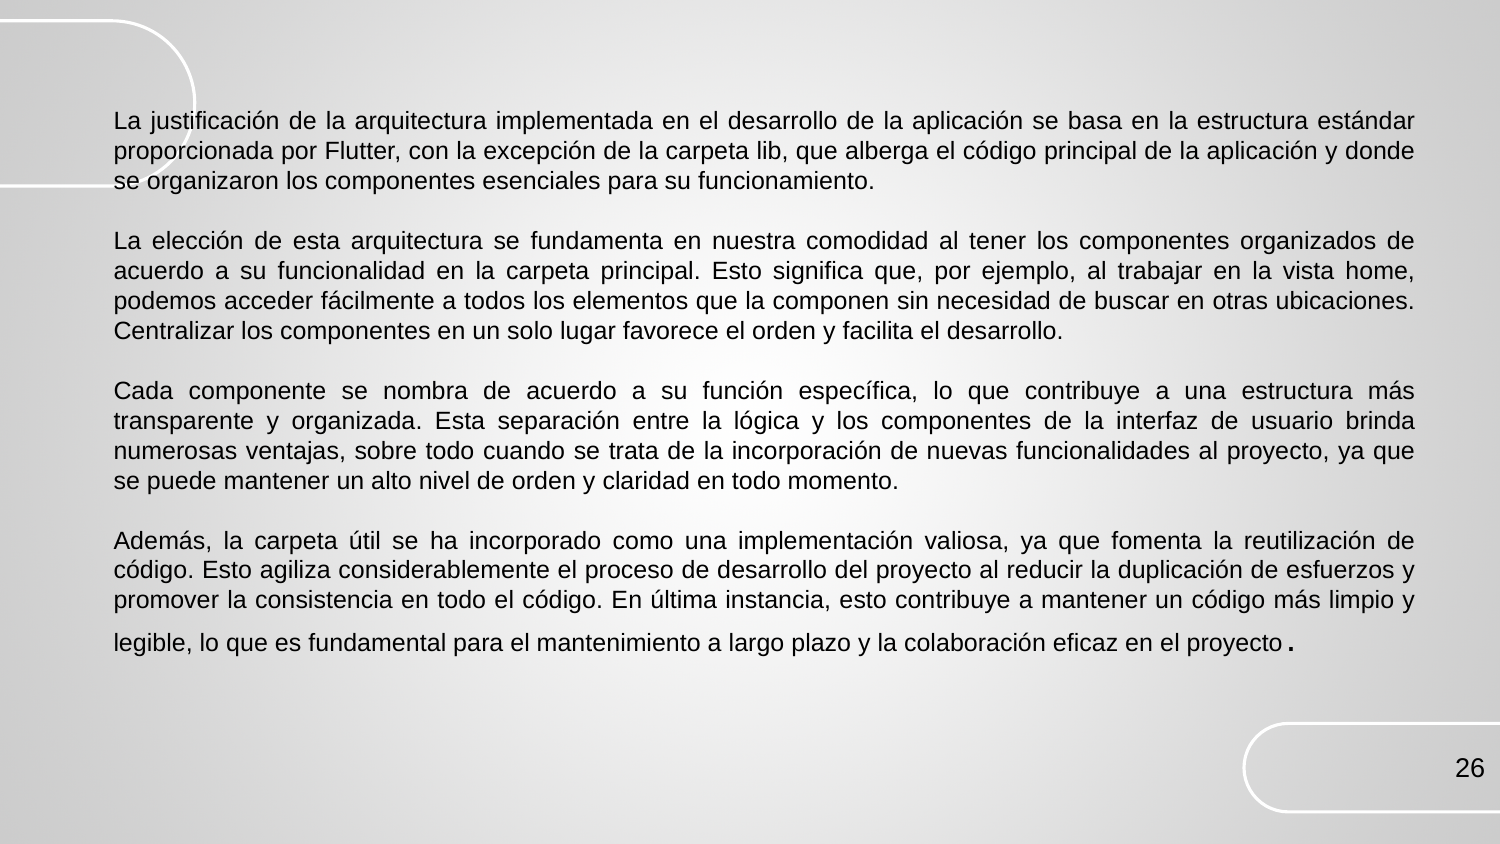

La justificación de la arquitectura implementada en el desarrollo de la aplicación se basa en la estructura estándar proporcionada por Flutter, con la excepción de la carpeta lib, que alberga el código principal de la aplicación y donde se organizaron los componentes esenciales para su funcionamiento.

La elección de esta arquitectura se fundamenta en nuestra comodidad al tener los componentes organizados de acuerdo a su funcionalidad en la carpeta principal. Esto significa que, por ejemplo, al trabajar en la vista home, podemos acceder fácilmente a todos los elementos que la componen sin necesidad de buscar en otras ubicaciones. Centralizar los componentes en un solo lugar favorece el orden y facilita el desarrollo.

Cada componente se nombra de acuerdo a su función específica, lo que contribuye a una estructura más transparente y organizada. Esta separación entre la lógica y los componentes de la interfaz de usuario brinda numerosas ventajas, sobre todo cuando se trata de la incorporación de nuevas funcionalidades al proyecto, ya que se puede mantener un alto nivel de orden y claridad en todo momento.

Además, la carpeta útil se ha incorporado como una implementación valiosa, ya que fomenta la reutilización de código. Esto agiliza considerablemente el proceso de desarrollo del proyecto al reducir la duplicación de esfuerzos y promover la consistencia en todo el código. En última instancia, esto contribuye a mantener un código más limpio y legible, lo que es fundamental para el mantenimiento a largo plazo y la colaboración eficaz en el proyecto.
26